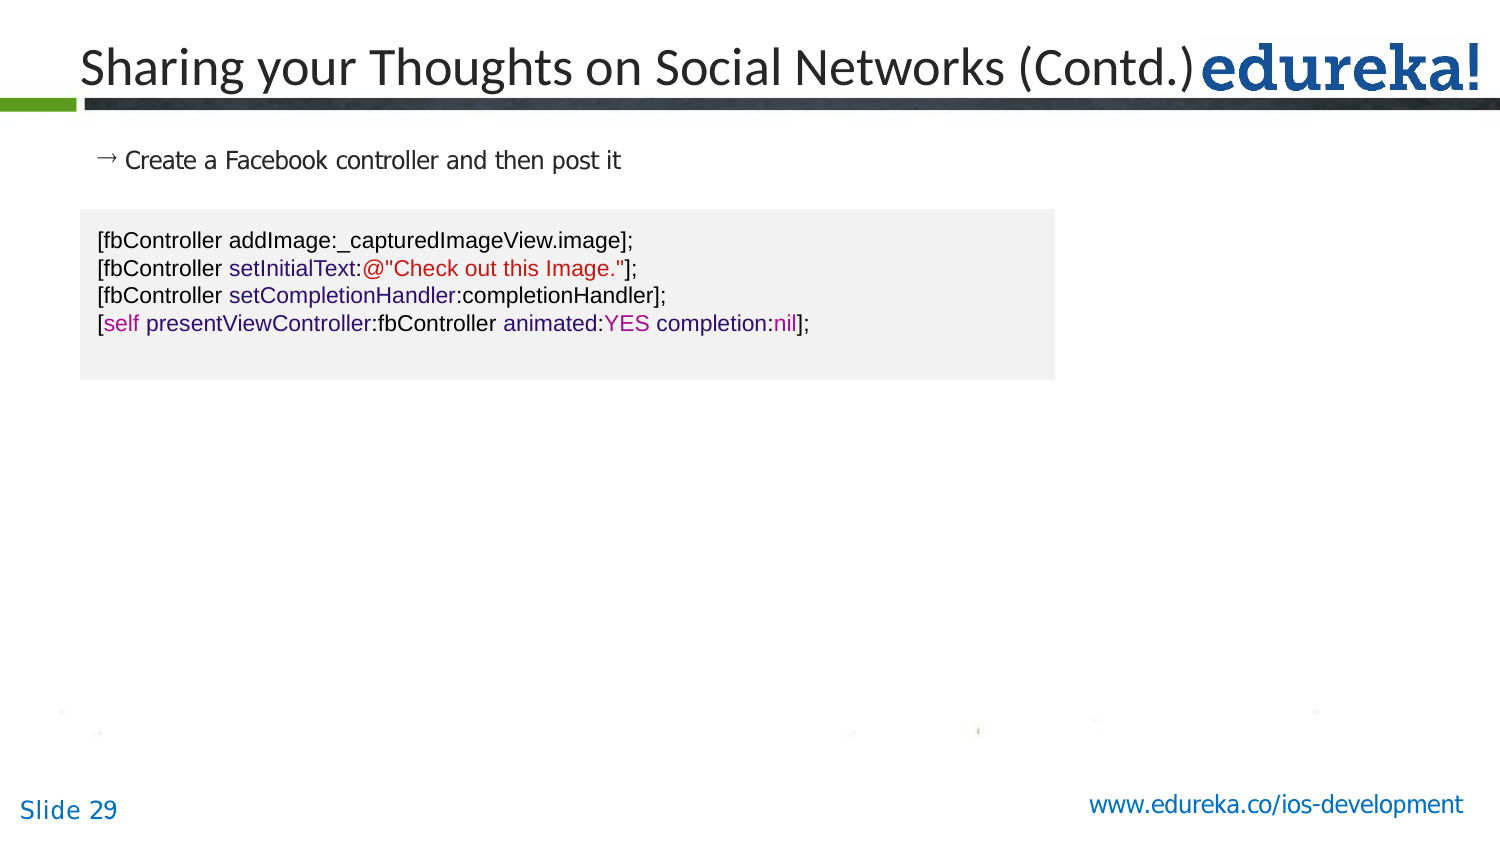

Sharing your Thoughts on Social Networks (Contd.)
Create a Facebook controller and then post it

[fbController addImage:_capturedImageView.image];
[fbController setInitialText:@"Check out this Image."];
[fbController setCompletionHandler:completionHandler];
[self presentViewController:fbController animated:YES completion:nil];